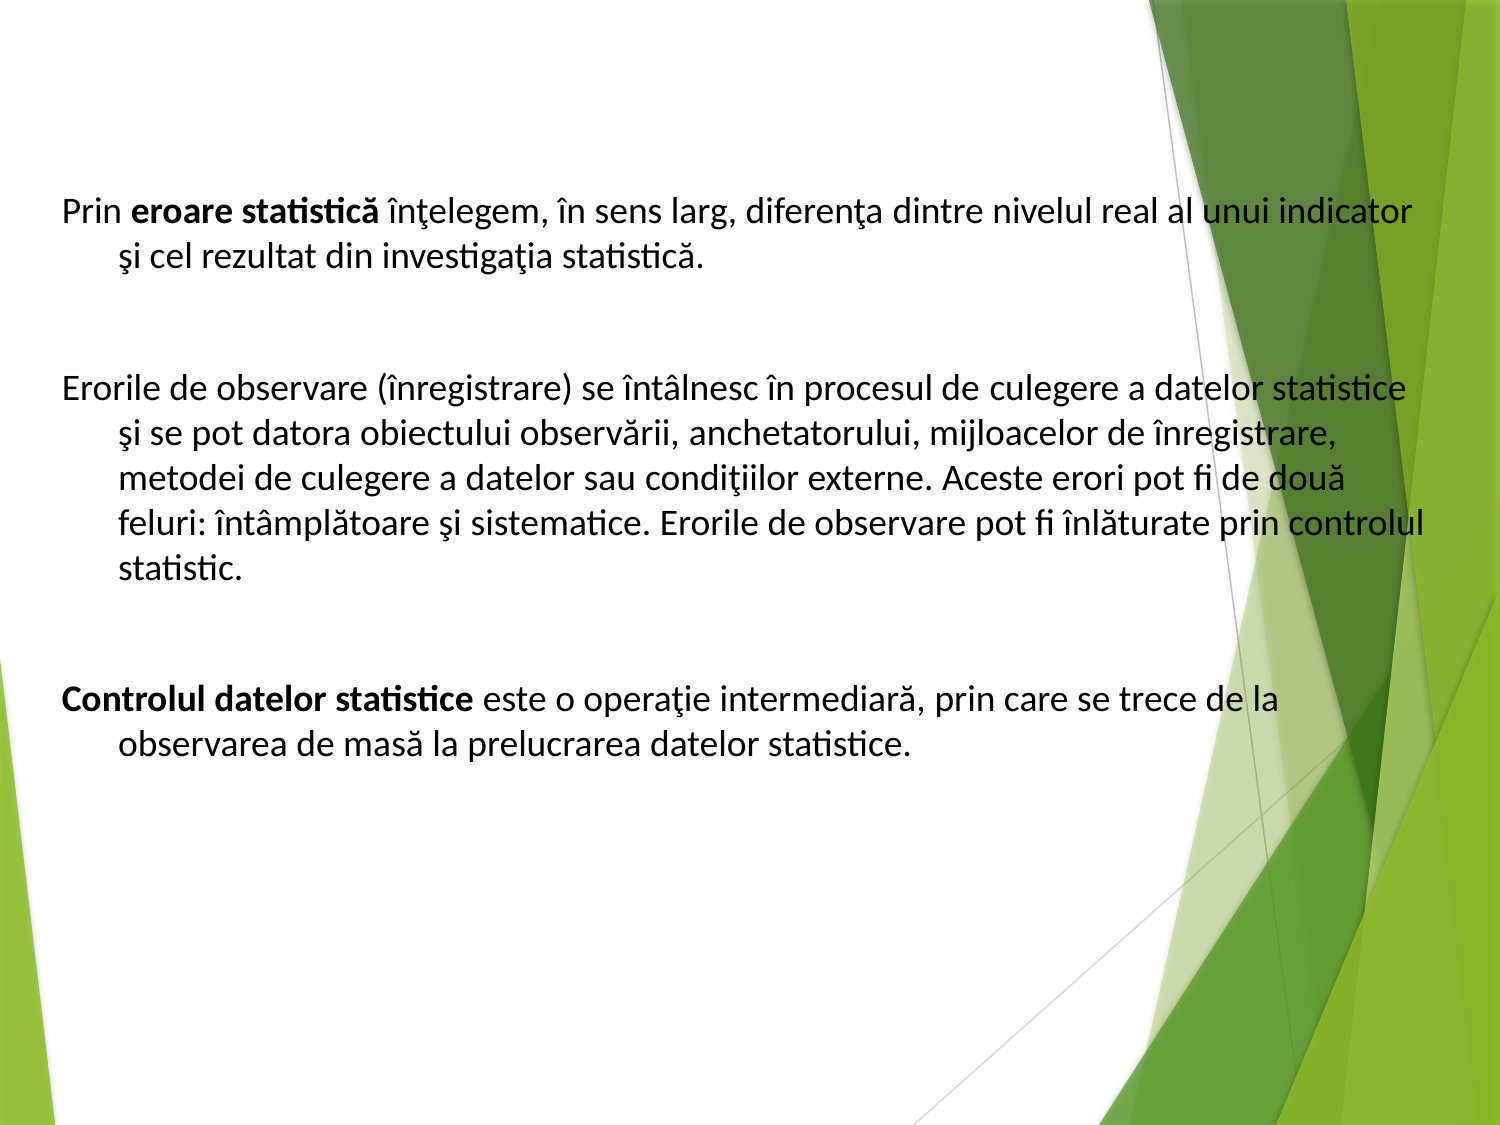

Prin eroare statistică înţelegem, în sens larg, diferenţa dintre nivelul real al unui indicator şi cel rezultat din investigaţia statistică.

Erorile de observare (înregistrare) se întâlnesc în procesul de culegere a datelor statistice şi se pot datora obiectului observării, anchetatorului, mijloacelor de înregistrare, metodei de culegere a datelor sau condiţiilor externe. Aceste erori pot fi de două feluri: întâmplătoare şi sistematice. Erorile de observare pot fi înlăturate prin controlul statistic.

Controlul datelor statistice este o operaţie intermediară, prin care se trece de la observarea de masă la prelucrarea datelor statistice.